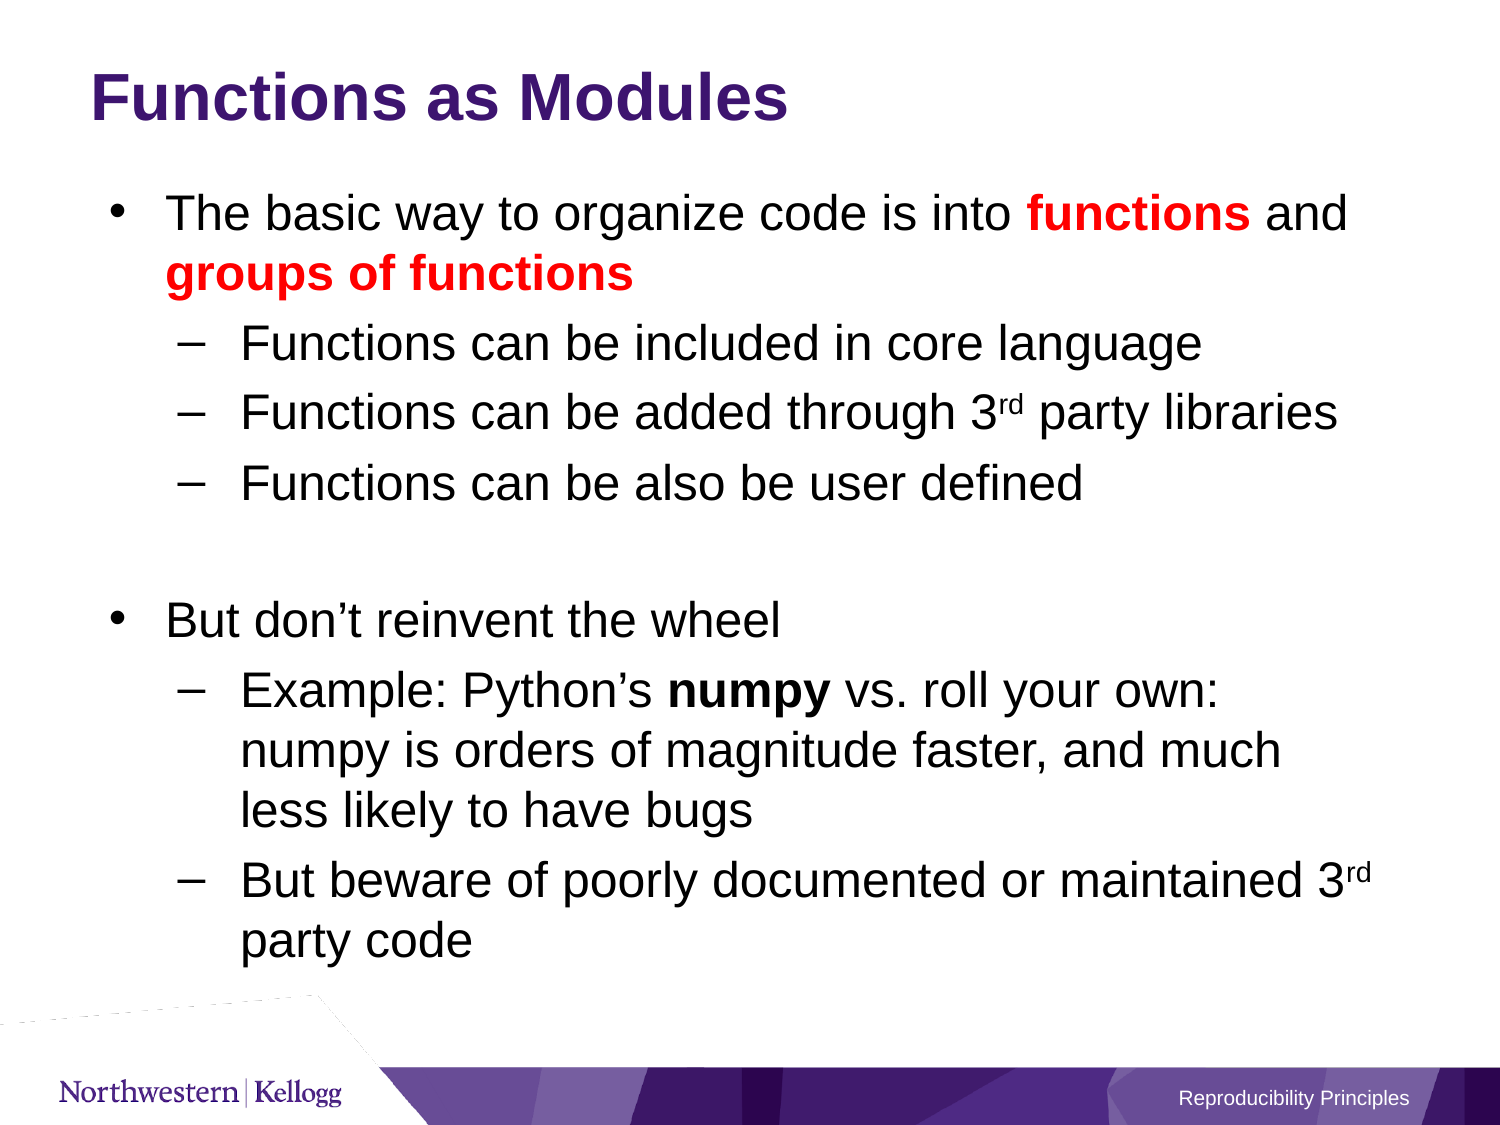

# Functions as Modules
The basic way to organize code is into functions and groups of functions
Functions can be included in core language
Functions can be added through 3rd party libraries
Functions can be also be user defined

But don’t reinvent the wheel
Example: Python’s numpy vs. roll your own: numpy is orders of magnitude faster, and much less likely to have bugs
But beware of poorly documented or maintained 3rd party code

Reproducibility Principles